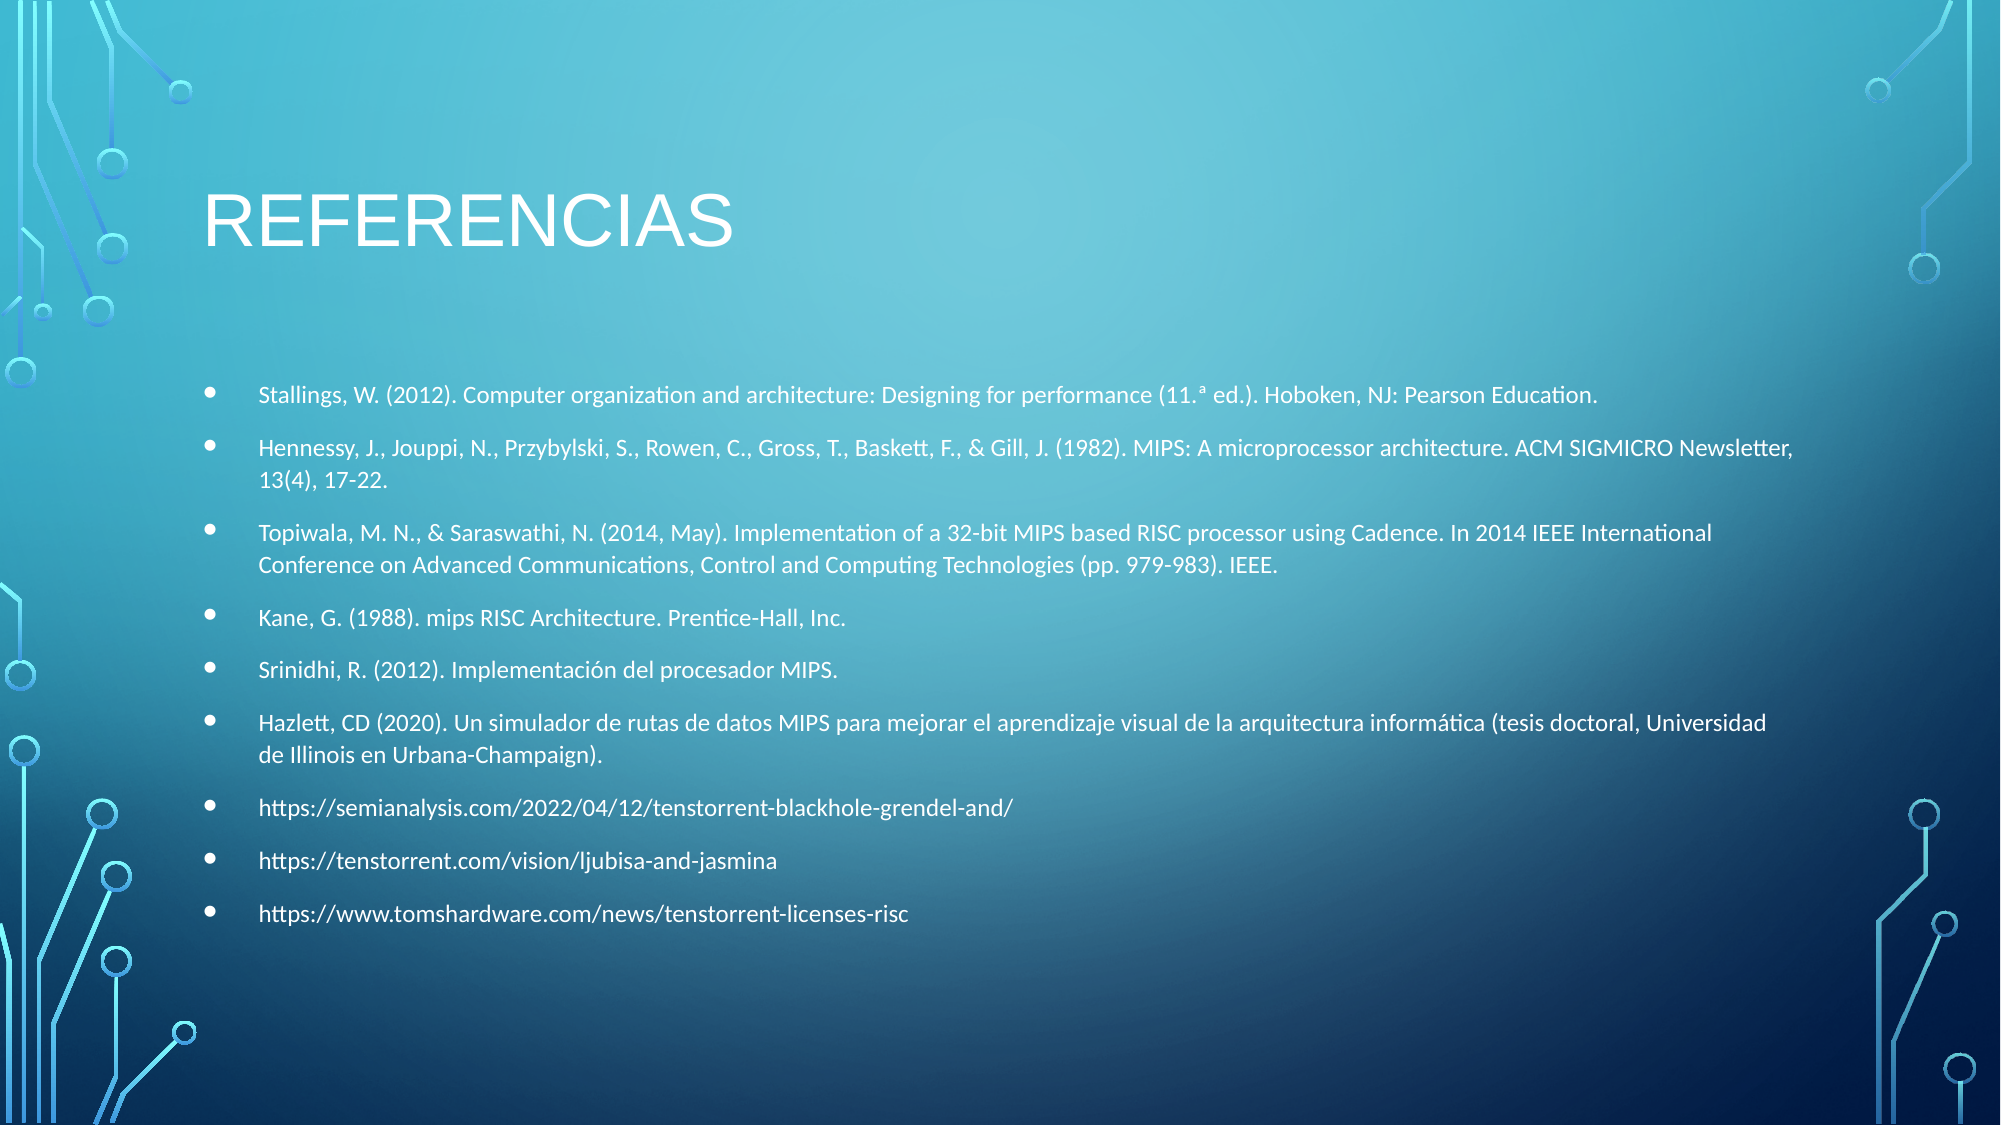

# referencias
Stallings, W. (2012). Computer organization and architecture: Designing for performance (11.ª ed.). Hoboken, NJ: Pearson Education.
Hennessy, J., Jouppi, N., Przybylski, S., Rowen, C., Gross, T., Baskett, F., & Gill, J. (1982). MIPS: A microprocessor architecture. ACM SIGMICRO Newsletter, 13(4), 17-22.
Topiwala, M. N., & Saraswathi, N. (2014, May). Implementation of a 32-bit MIPS based RISC processor using Cadence. In 2014 IEEE International Conference on Advanced Communications, Control and Computing Technologies (pp. 979-983). IEEE.
Kane, G. (1988). mips RISC Architecture. Prentice-Hall, Inc.
Srinidhi, R. (2012). Implementación del procesador MIPS.
Hazlett, CD (2020). Un simulador de rutas de datos MIPS para mejorar el aprendizaje visual de la arquitectura informática (tesis doctoral, Universidad de Illinois en Urbana-Champaign).
https://semianalysis.com/2022/04/12/tenstorrent-blackhole-grendel-and/
https://tenstorrent.com/vision/ljubisa-and-jasmina
https://www.tomshardware.com/news/tenstorrent-licenses-risc